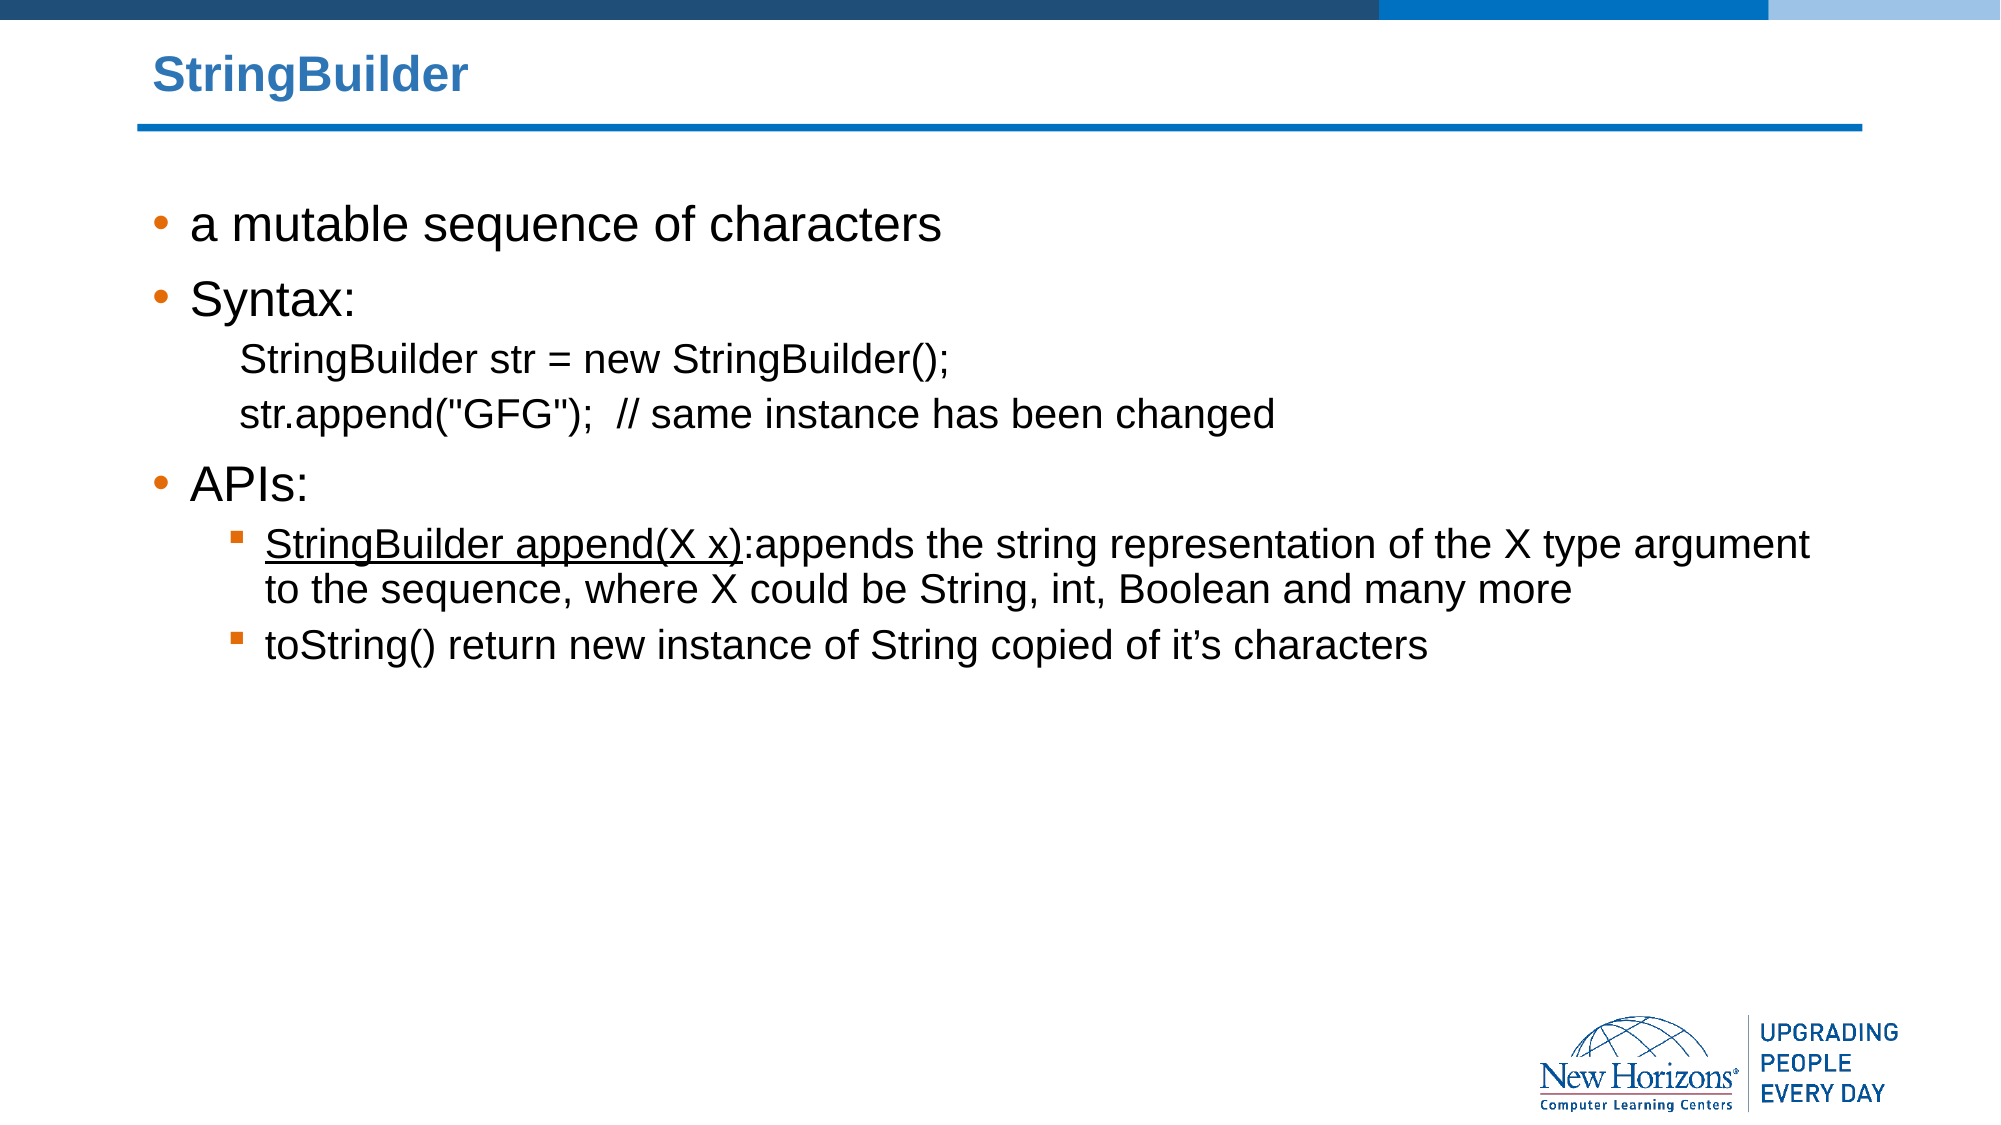

# StringBuilder
a mutable sequence of characters
Syntax:
StringBuilder str = new StringBuilder();
str.append("GFG");  // same instance has been changed
APIs:
StringBuilder append(X x):appends the string representation of the X type argument to the sequence, where X could be String, int, Boolean and many more
toString() return new instance of String copied of it’s characters